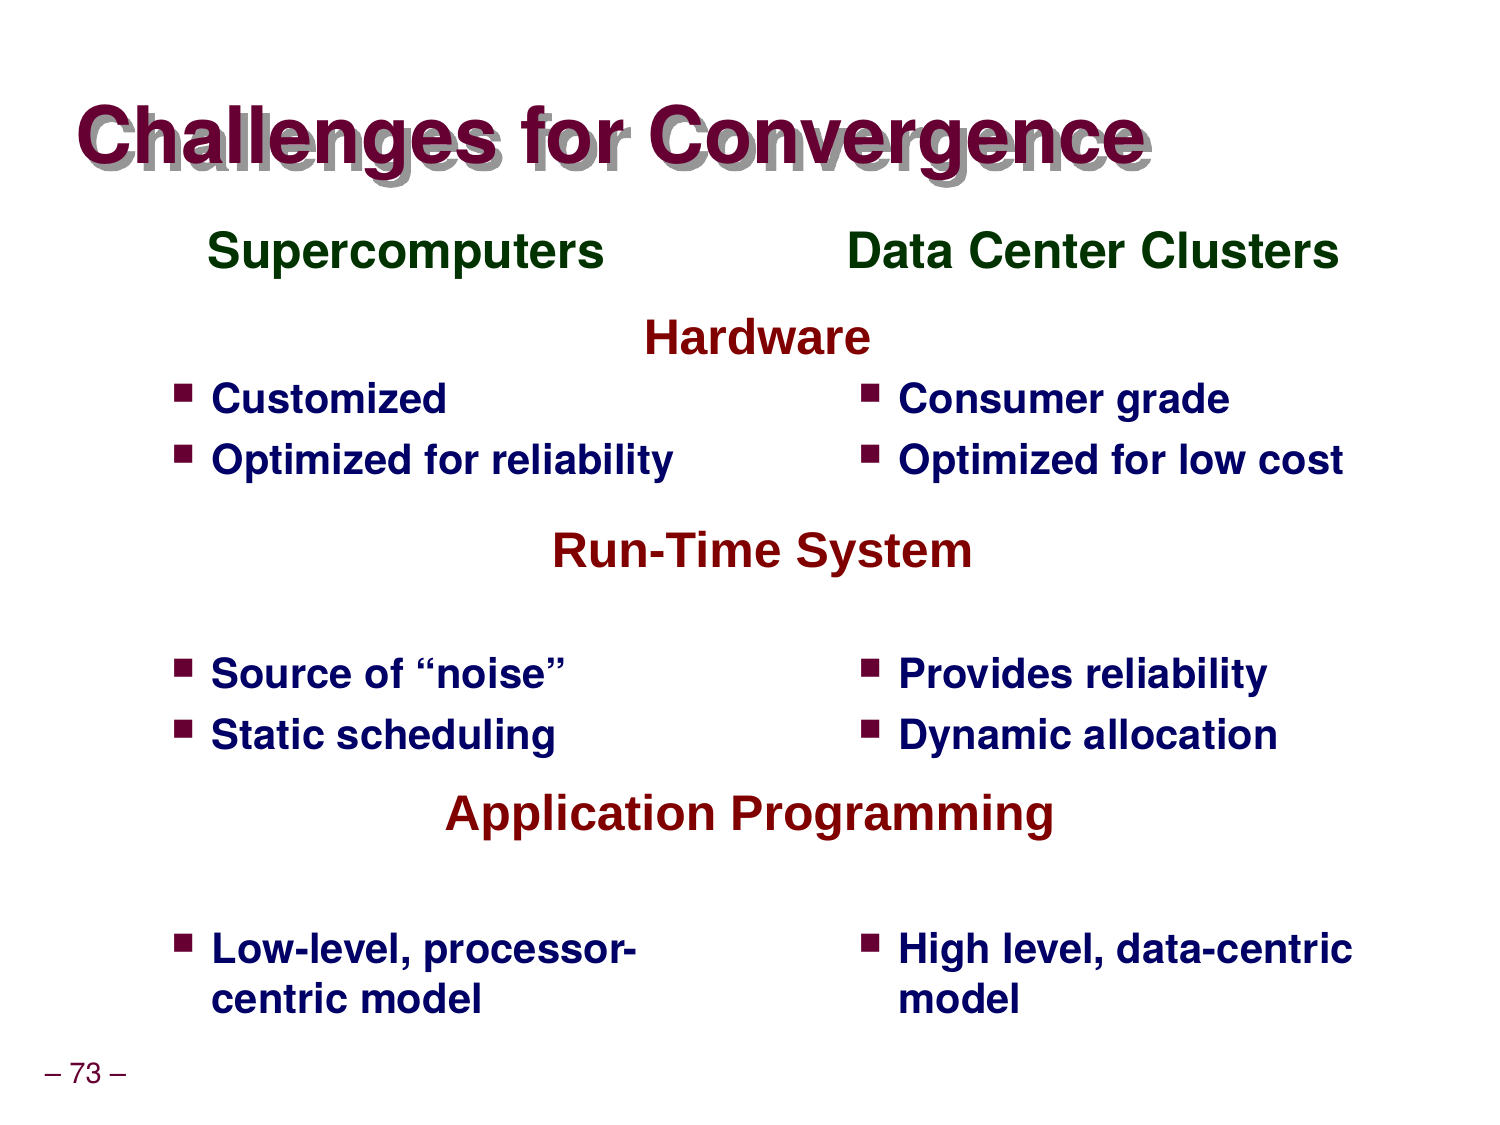

# Challenges for Convergence
Supercomputers
Data Center Clusters
Hardware
Customized
Optimized for reliability

Source of “noise”
Static scheduling

Low-level, processor-centric model

Consumer grade
Optimized for low cost

Provides reliability
Dynamic allocation

High level, data-centric model
Run-Time System
Application Programming